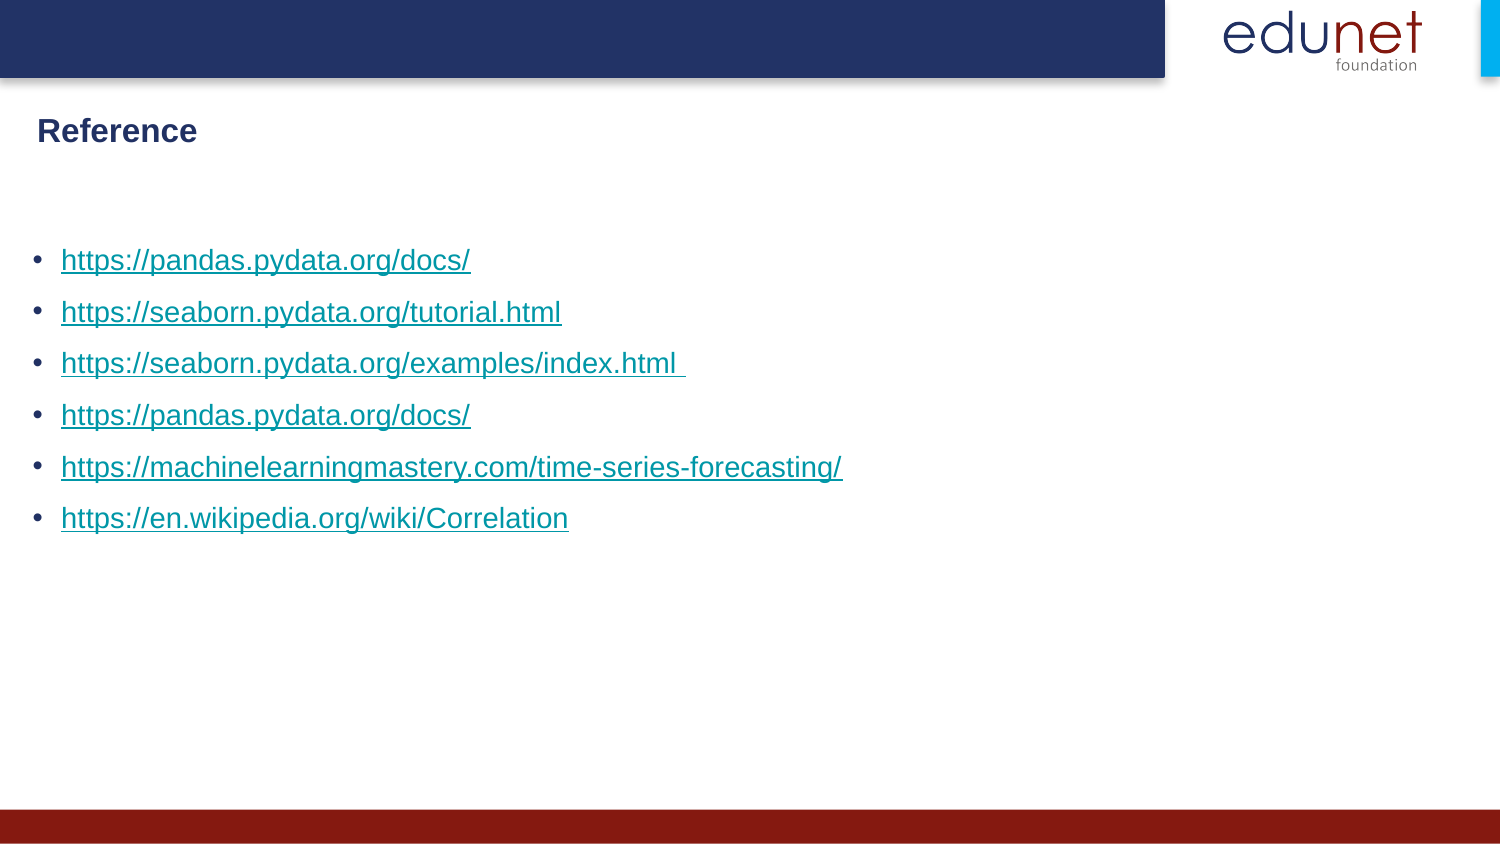

Reference
https://pandas.pydata.org/docs/
https://seaborn.pydata.org/tutorial.html
https://seaborn.pydata.org/examples/index.html
https://pandas.pydata.org/docs/
https://machinelearningmastery.com/time-series-forecasting/
https://en.wikipedia.org/wiki/Correlation